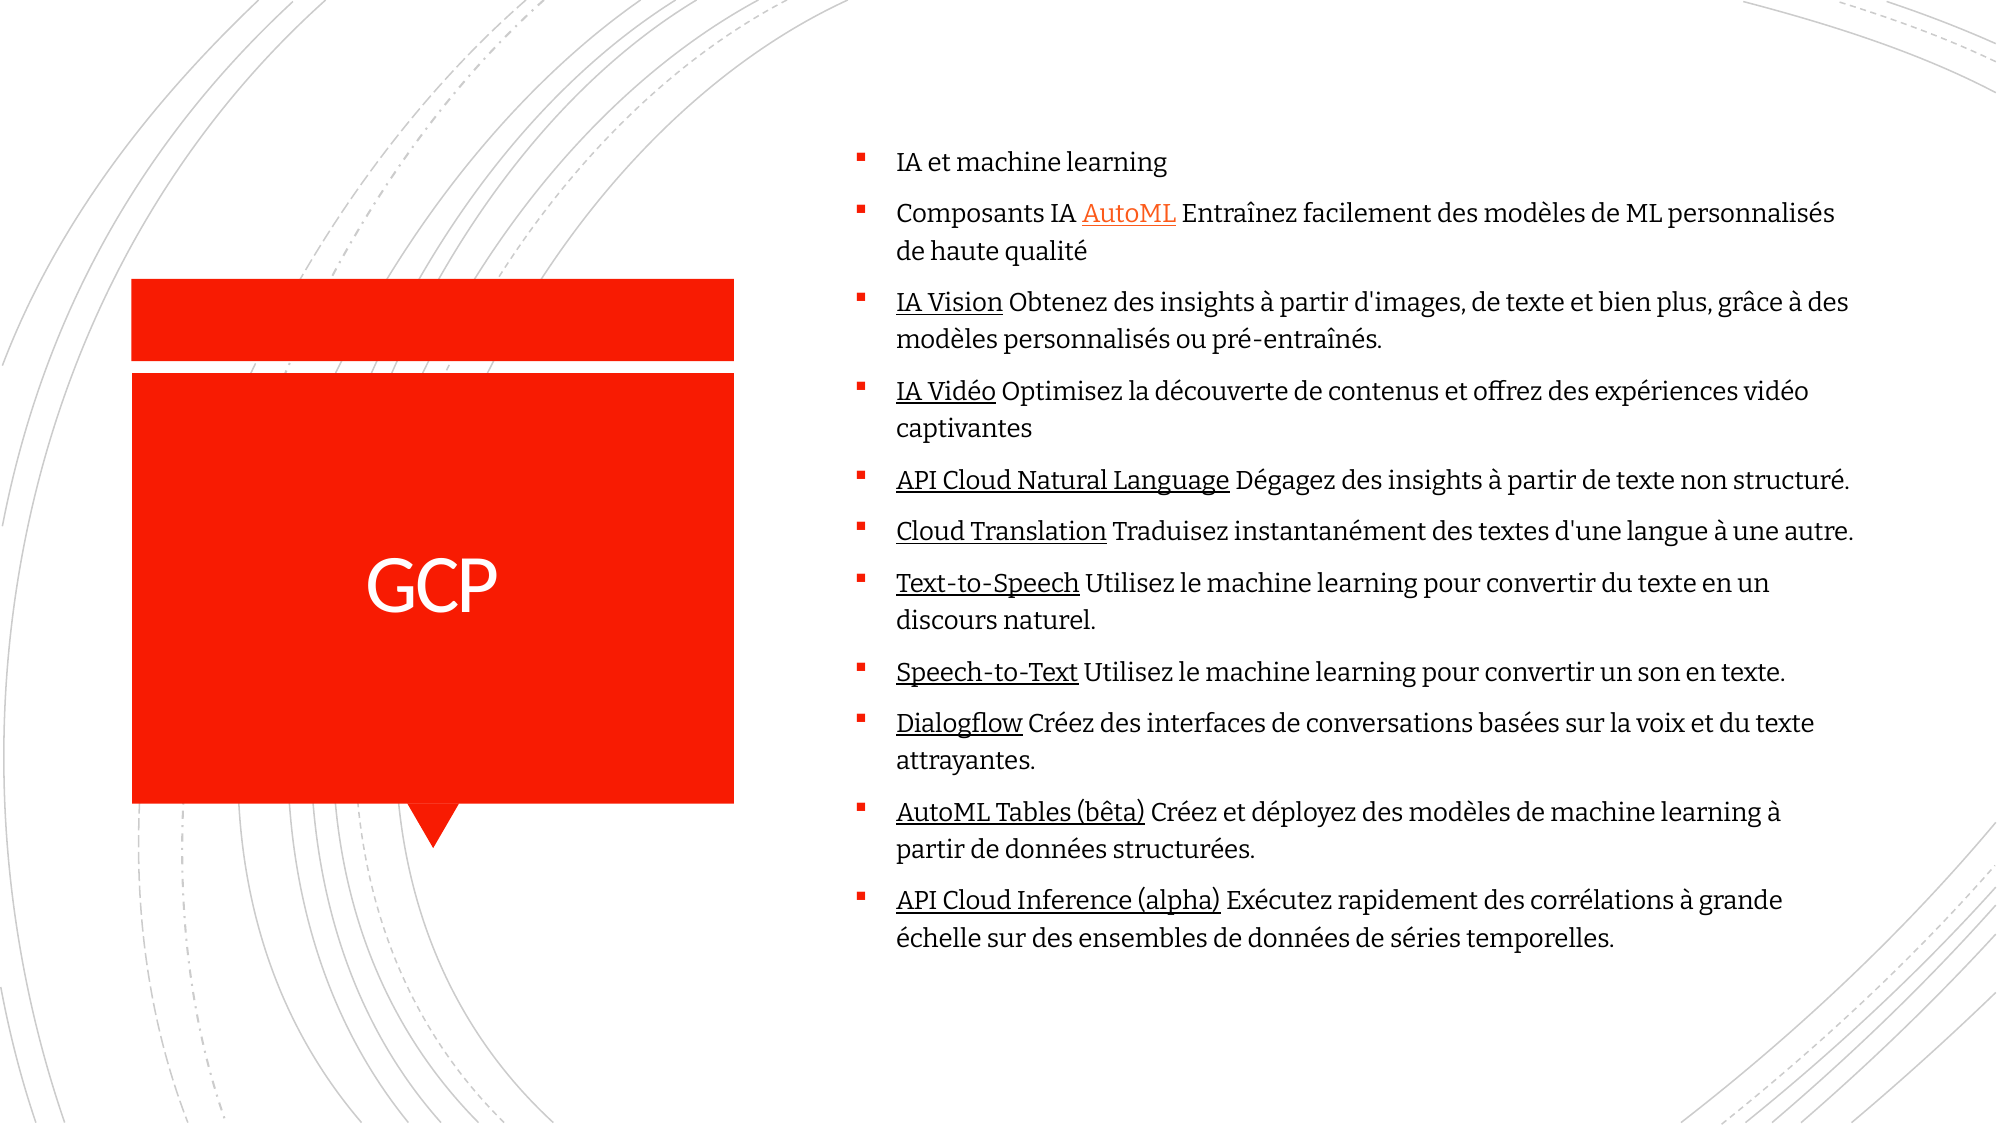

IA et machine learning
Composants IA AutoML Entraînez facilement des modèles de ML personnalisés de haute qualité
IA Vision Obtenez des insights à partir d'images, de texte et bien plus, grâce à des modèles personnalisés ou pré-entraînés.
IA Vidéo Optimisez la découverte de contenus et offrez des expériences vidéo captivantes
API Cloud Natural Language Dégagez des insights à partir de texte non structuré.
Cloud Translation Traduisez instantanément des textes d'une langue à une autre.
Text-to-Speech Utilisez le machine learning pour convertir du texte en un discours naturel.
Speech-to-Text Utilisez le machine learning pour convertir un son en texte.
Dialogflow Créez des interfaces de conversations basées sur la voix et du texte attrayantes.
AutoML Tables (bêta) Créez et déployez des modèles de machine learning à partir de données structurées.
API Cloud Inference (alpha) Exécutez rapidement des corrélations à grande échelle sur des ensembles de données de séries temporelles.

# GCP